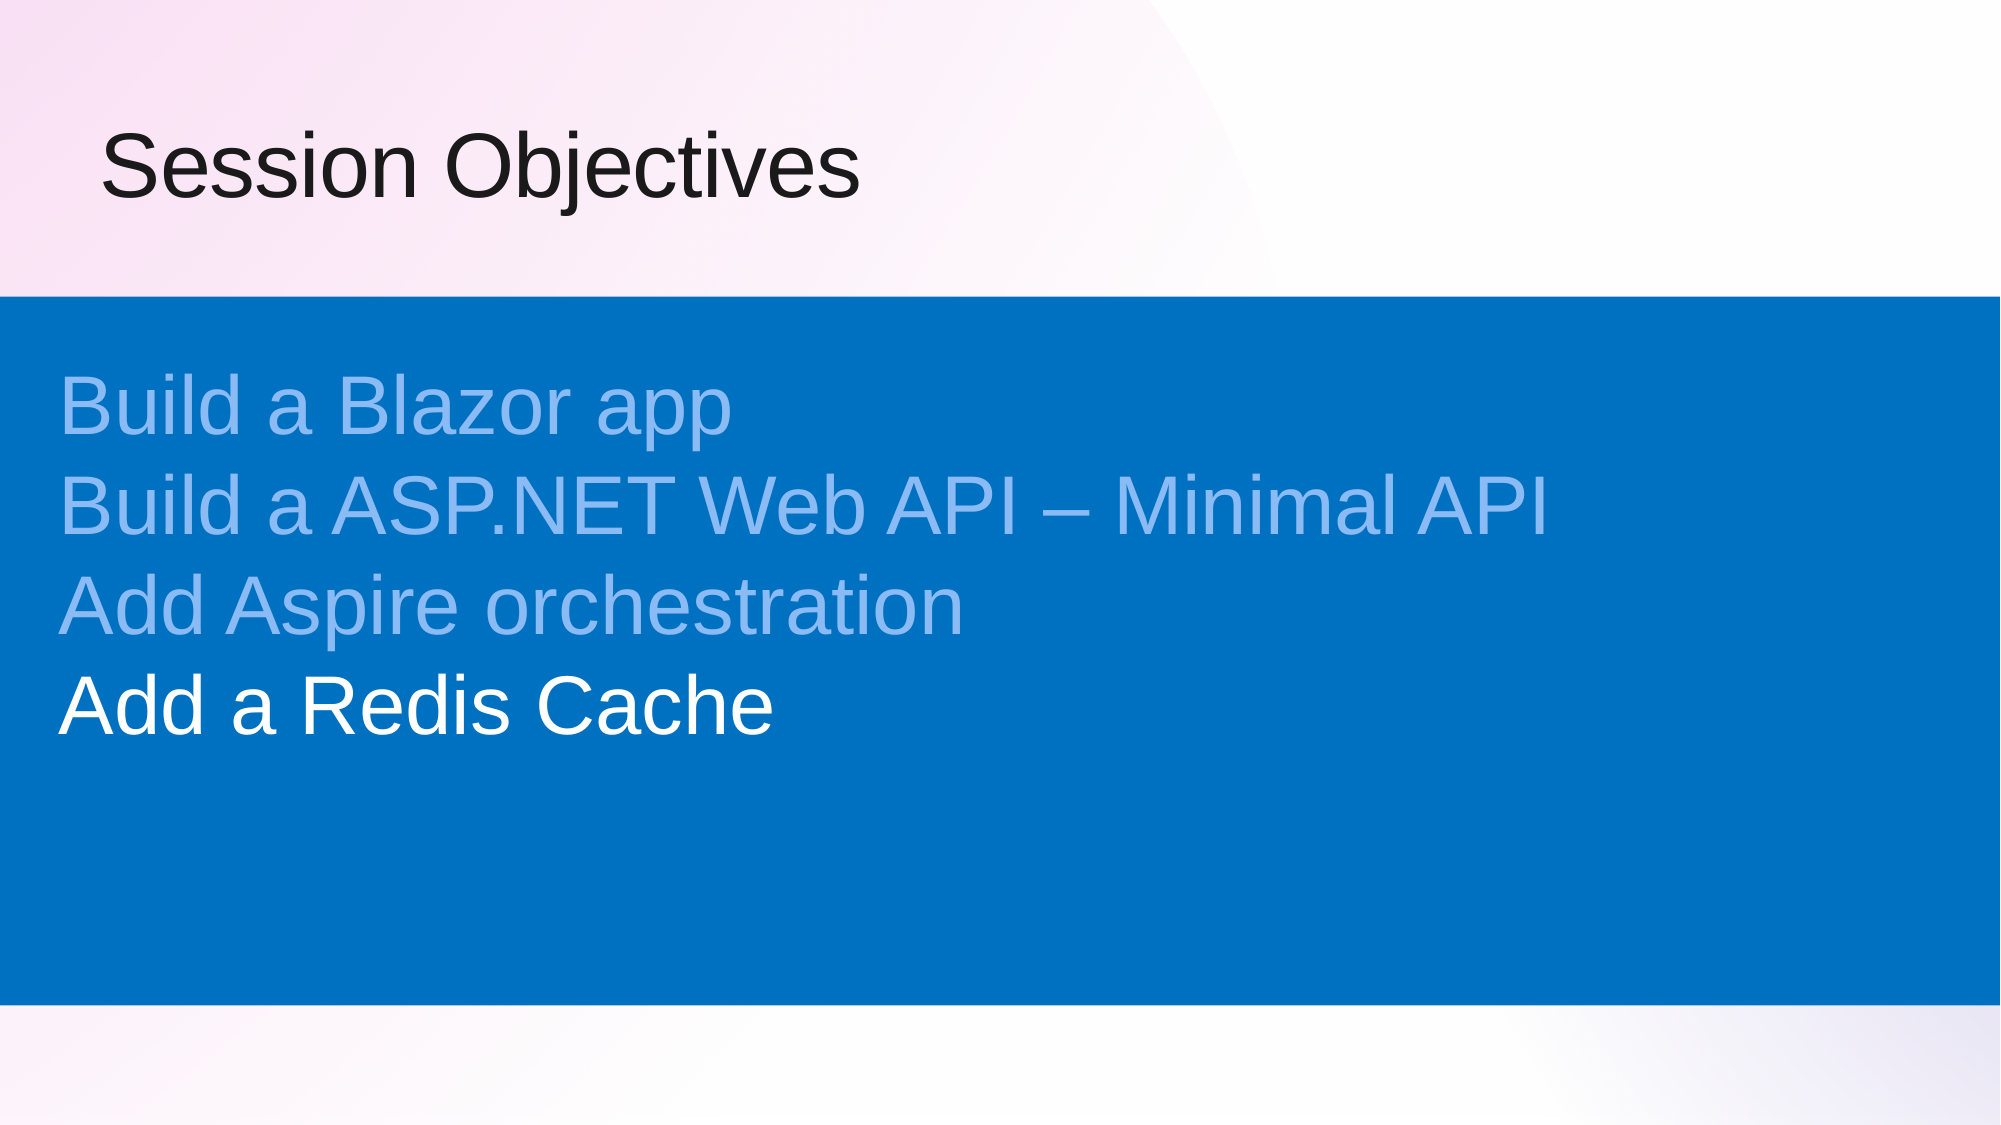

# Session Objectives
Build a Blazor app
Build a ASP.NET Web API – Minimal API
Add Aspire orchestration
Add a Redis Cache